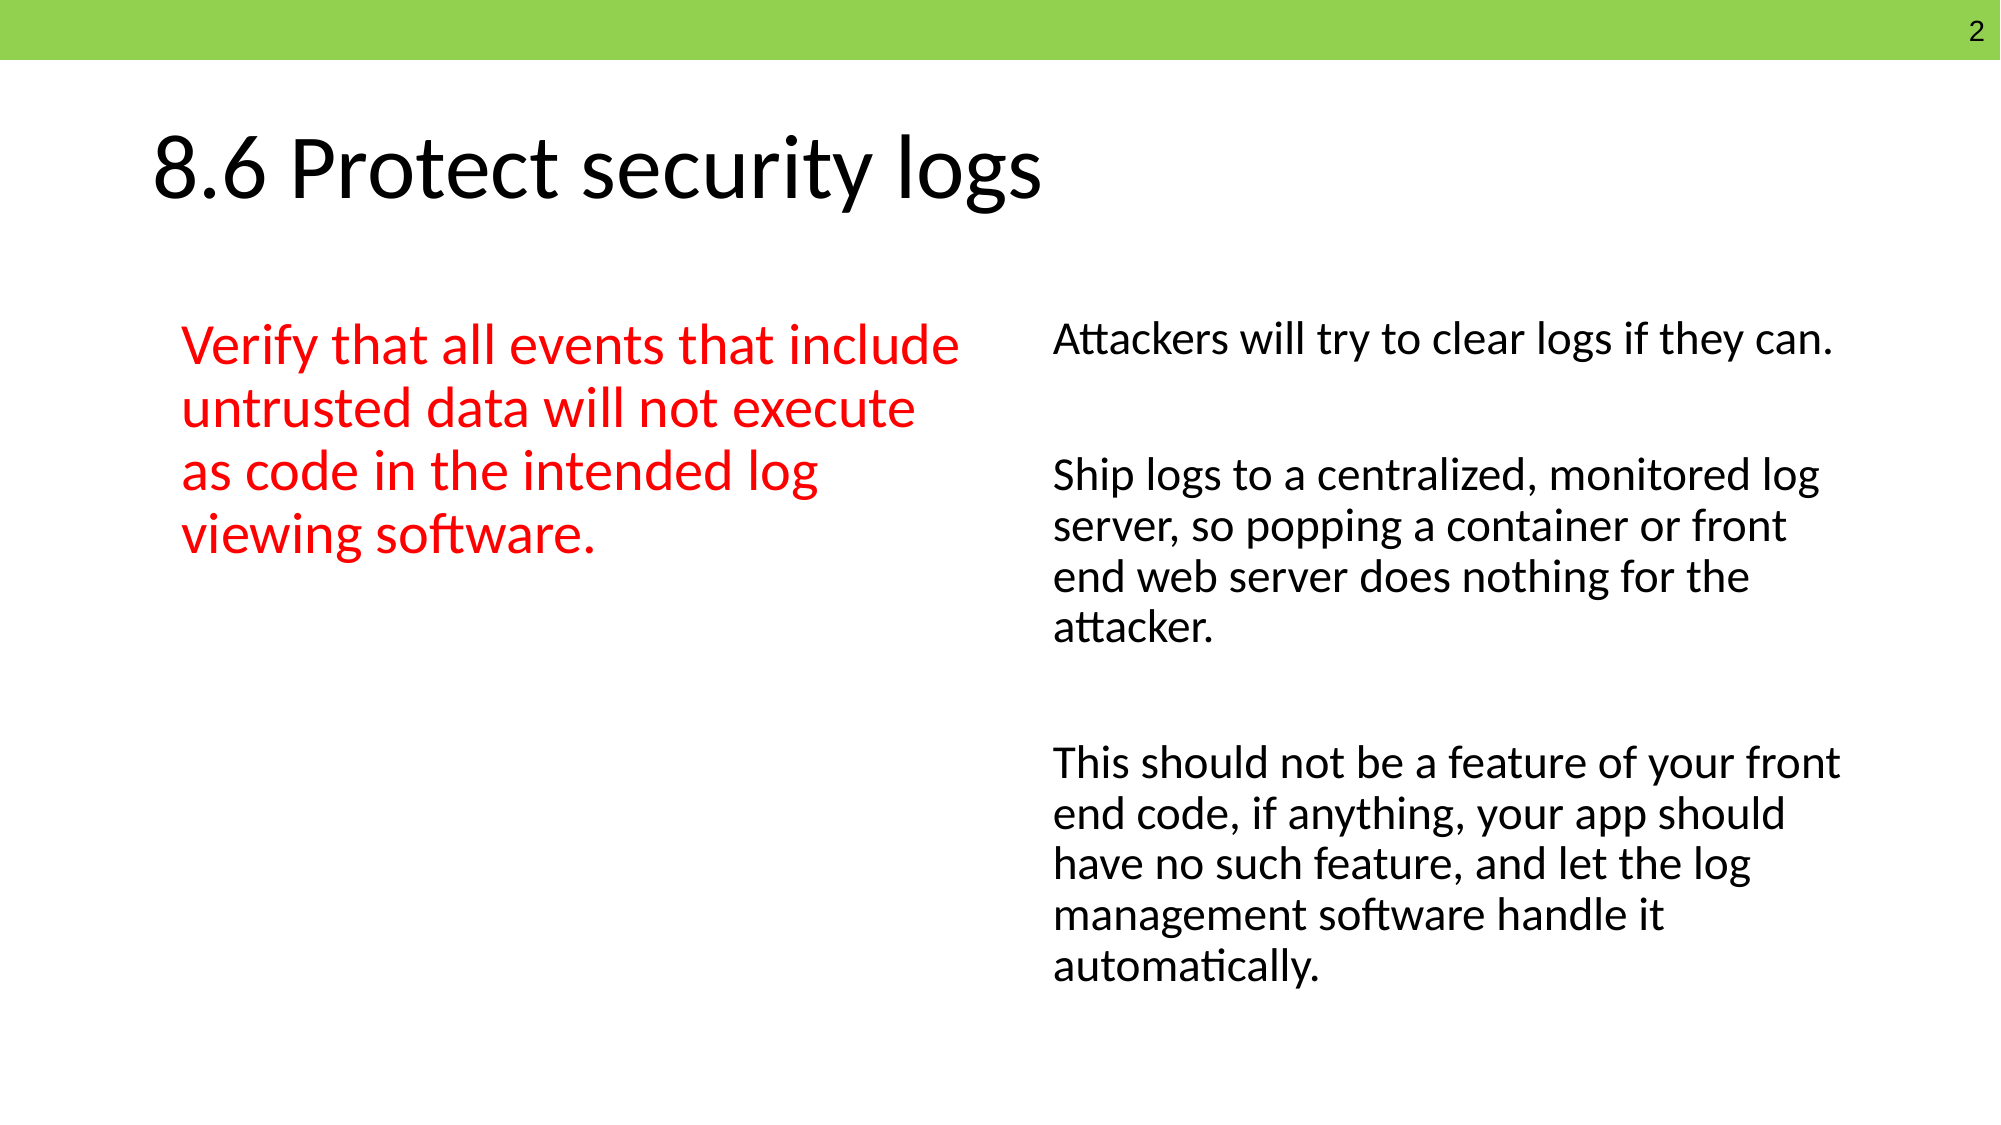

# 8.6 Protect security logs
Verify that all events that include untrusted data will not execute as code in the intended log viewing software.
Attackers will try to clear logs if they can.

Ship logs to a centralized, monitored log server, so popping a container or front end web server does nothing for the attacker.

This should not be a feature of your front end code, if anything, your app should have no such feature, and let the log management software handle it automatically.